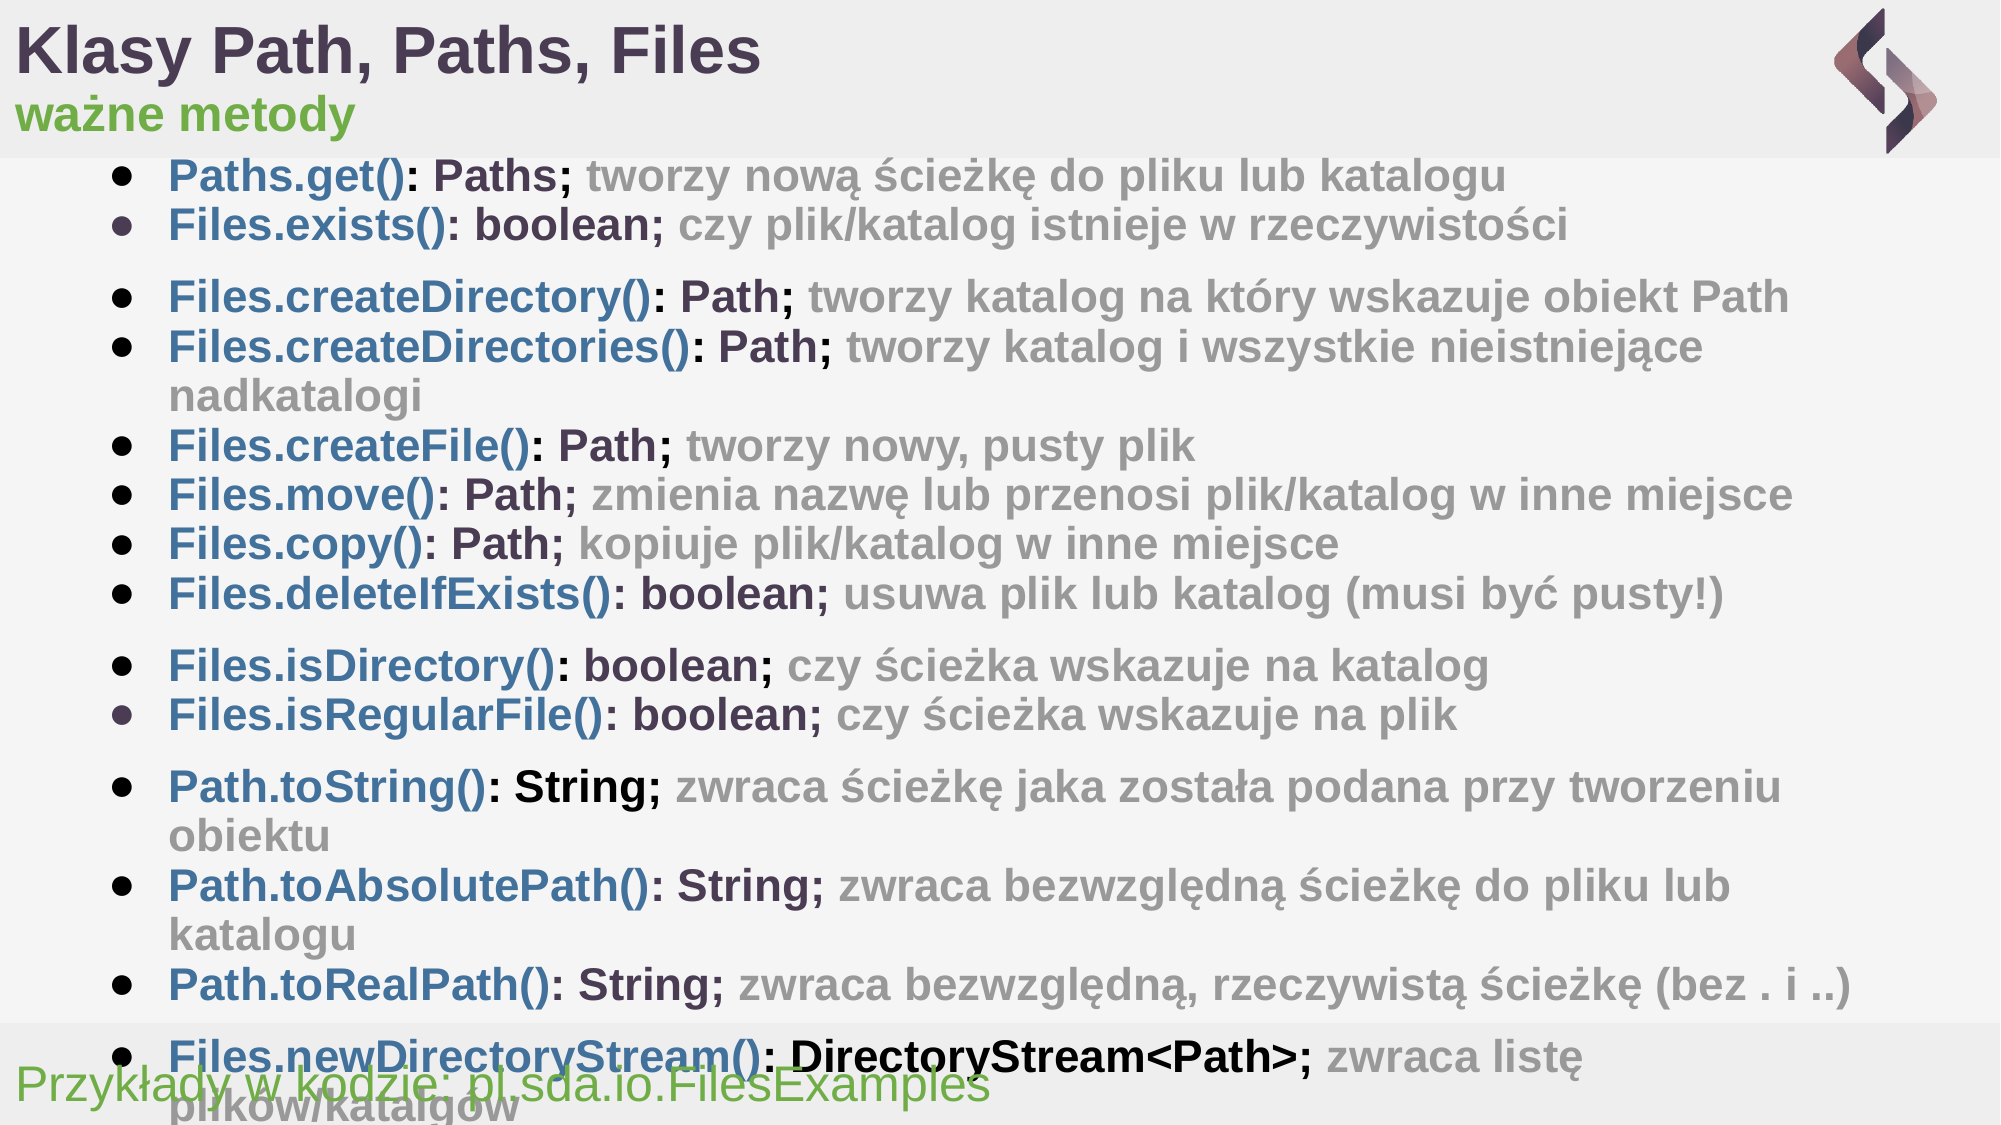

# Klasy Path, Paths, Files
ważne metody
Paths.get(): Paths; tworzy nową ścieżkę do pliku lub katalogu
Files.exists(): boolean; czy plik/katalog istnieje w rzeczywistości

Files.createDirectory(): Path; tworzy katalog na który wskazuje obiekt Path
Files.createDirectories(): Path; tworzy katalog i wszystkie nieistniejące nadkatalogi
Files.createFile(): Path; tworzy nowy, pusty plik
Files.move(): Path; zmienia nazwę lub przenosi plik/katalog w inne miejsce
Files.copy(): Path; kopiuje plik/katalog w inne miejsce
Files.deleteIfExists(): boolean; usuwa plik lub katalog (musi być pusty!)

Files.isDirectory(): boolean; czy ścieżka wskazuje na katalog
Files.isRegularFile(): boolean; czy ścieżka wskazuje na plik

Path.toString(): String; zwraca ścieżkę jaka została podana przy tworzeniu obiektu
Path.toAbsolutePath(): String; zwraca bezwzględną ścieżkę do pliku lub katalogu
Path.toRealPath(): String; zwraca bezwzględną, rzeczywistą ścieżkę (bez . i ..)

Files.newDirectoryStream(): DirectoryStream<Path>; zwraca listę plików/katalgów
Przykłady w kodzie: pl.sda.io.FilesExamples